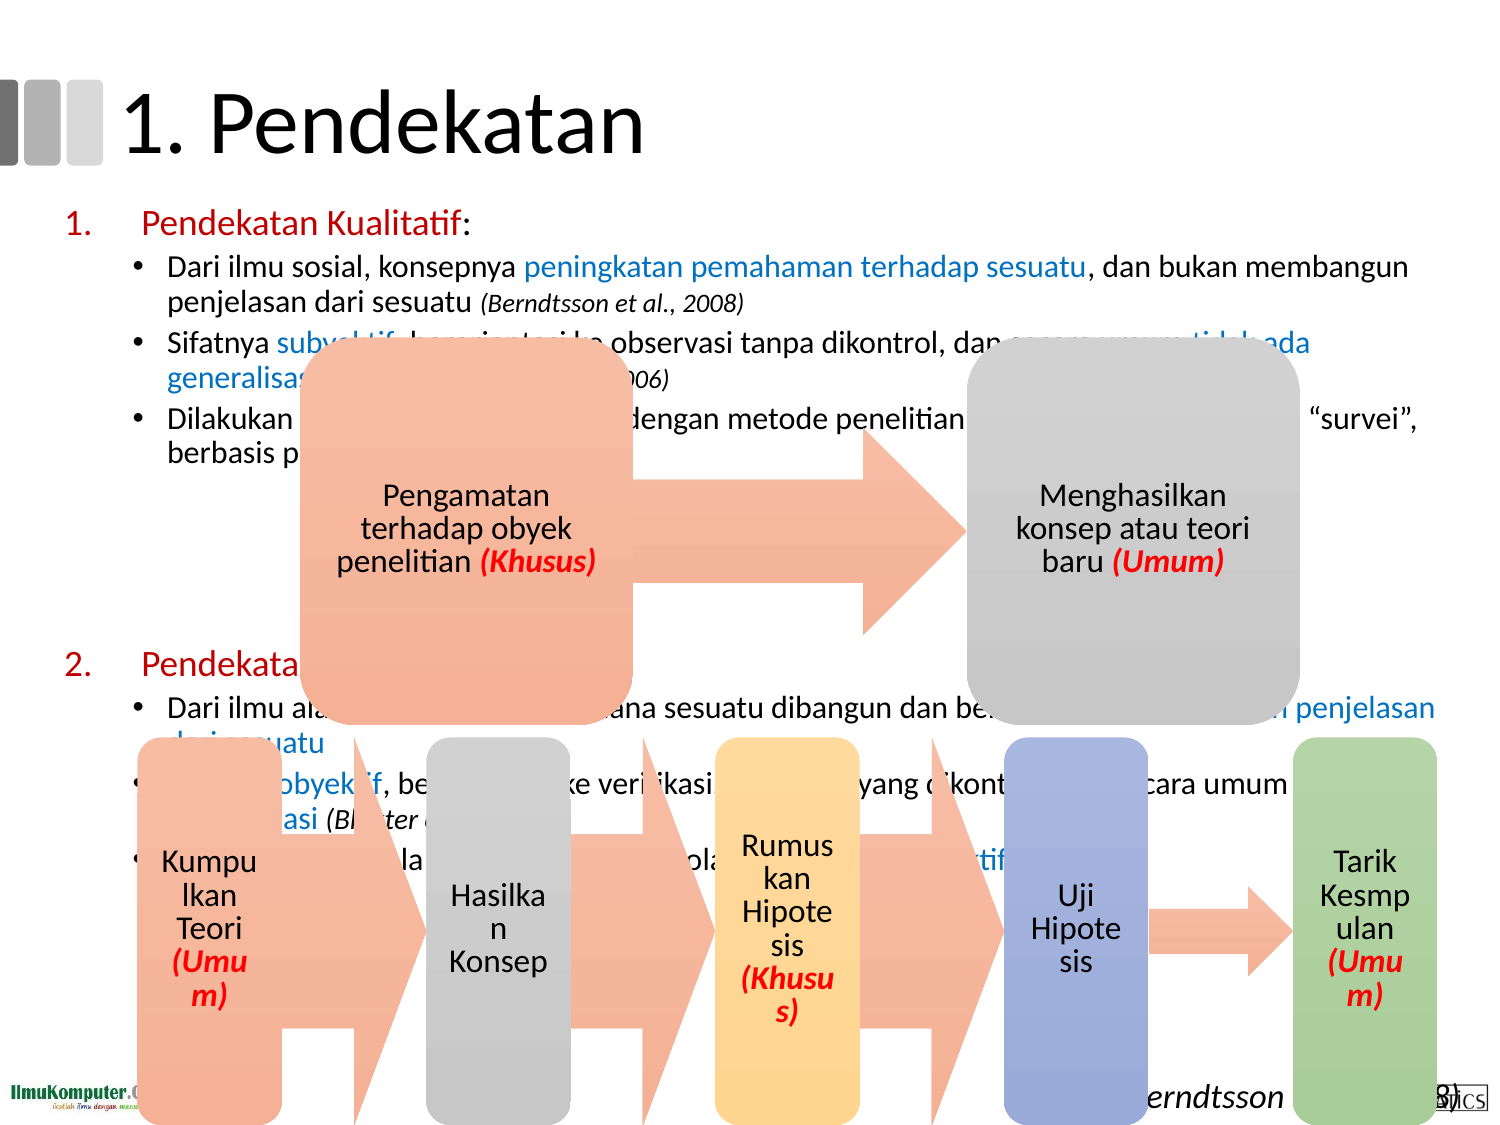

# 1. Pendekatan
Pendekatan Kualitatif:
Dari ilmu sosial, konsepnya peningkatan pemahaman terhadap sesuatu, dan bukan membangun penjelasan dari sesuatu (Berndtsson et al., 2008)
Sifatnya subyektif, berorientasi ke observasi tanpa dikontrol, dan secara umum tidak ada generalisasi (Blaxter, Hughes, & Tight, 2006)
Dilakukan bidang sistem informasi, dengan metode penelitian seperti  “studi kasus” dan “survei”, berbasis pola alur induktif

Pendekatan Kuantitatif:
Dari ilmu alam, konsepnya bagaimana sesuatu dibangun dan bekerja, dan membangun penjelasan dari sesuatu
Sifatnya obyektif, berorientasi ke verifikasi, observasi yang dikontrol, dan secara umum ada generalisasi (Blaxter et al., 2006)
Menggunakan skala numerik, berbasis pola alur deduktif-induktif

(Berndtsson et al., 2008)

19